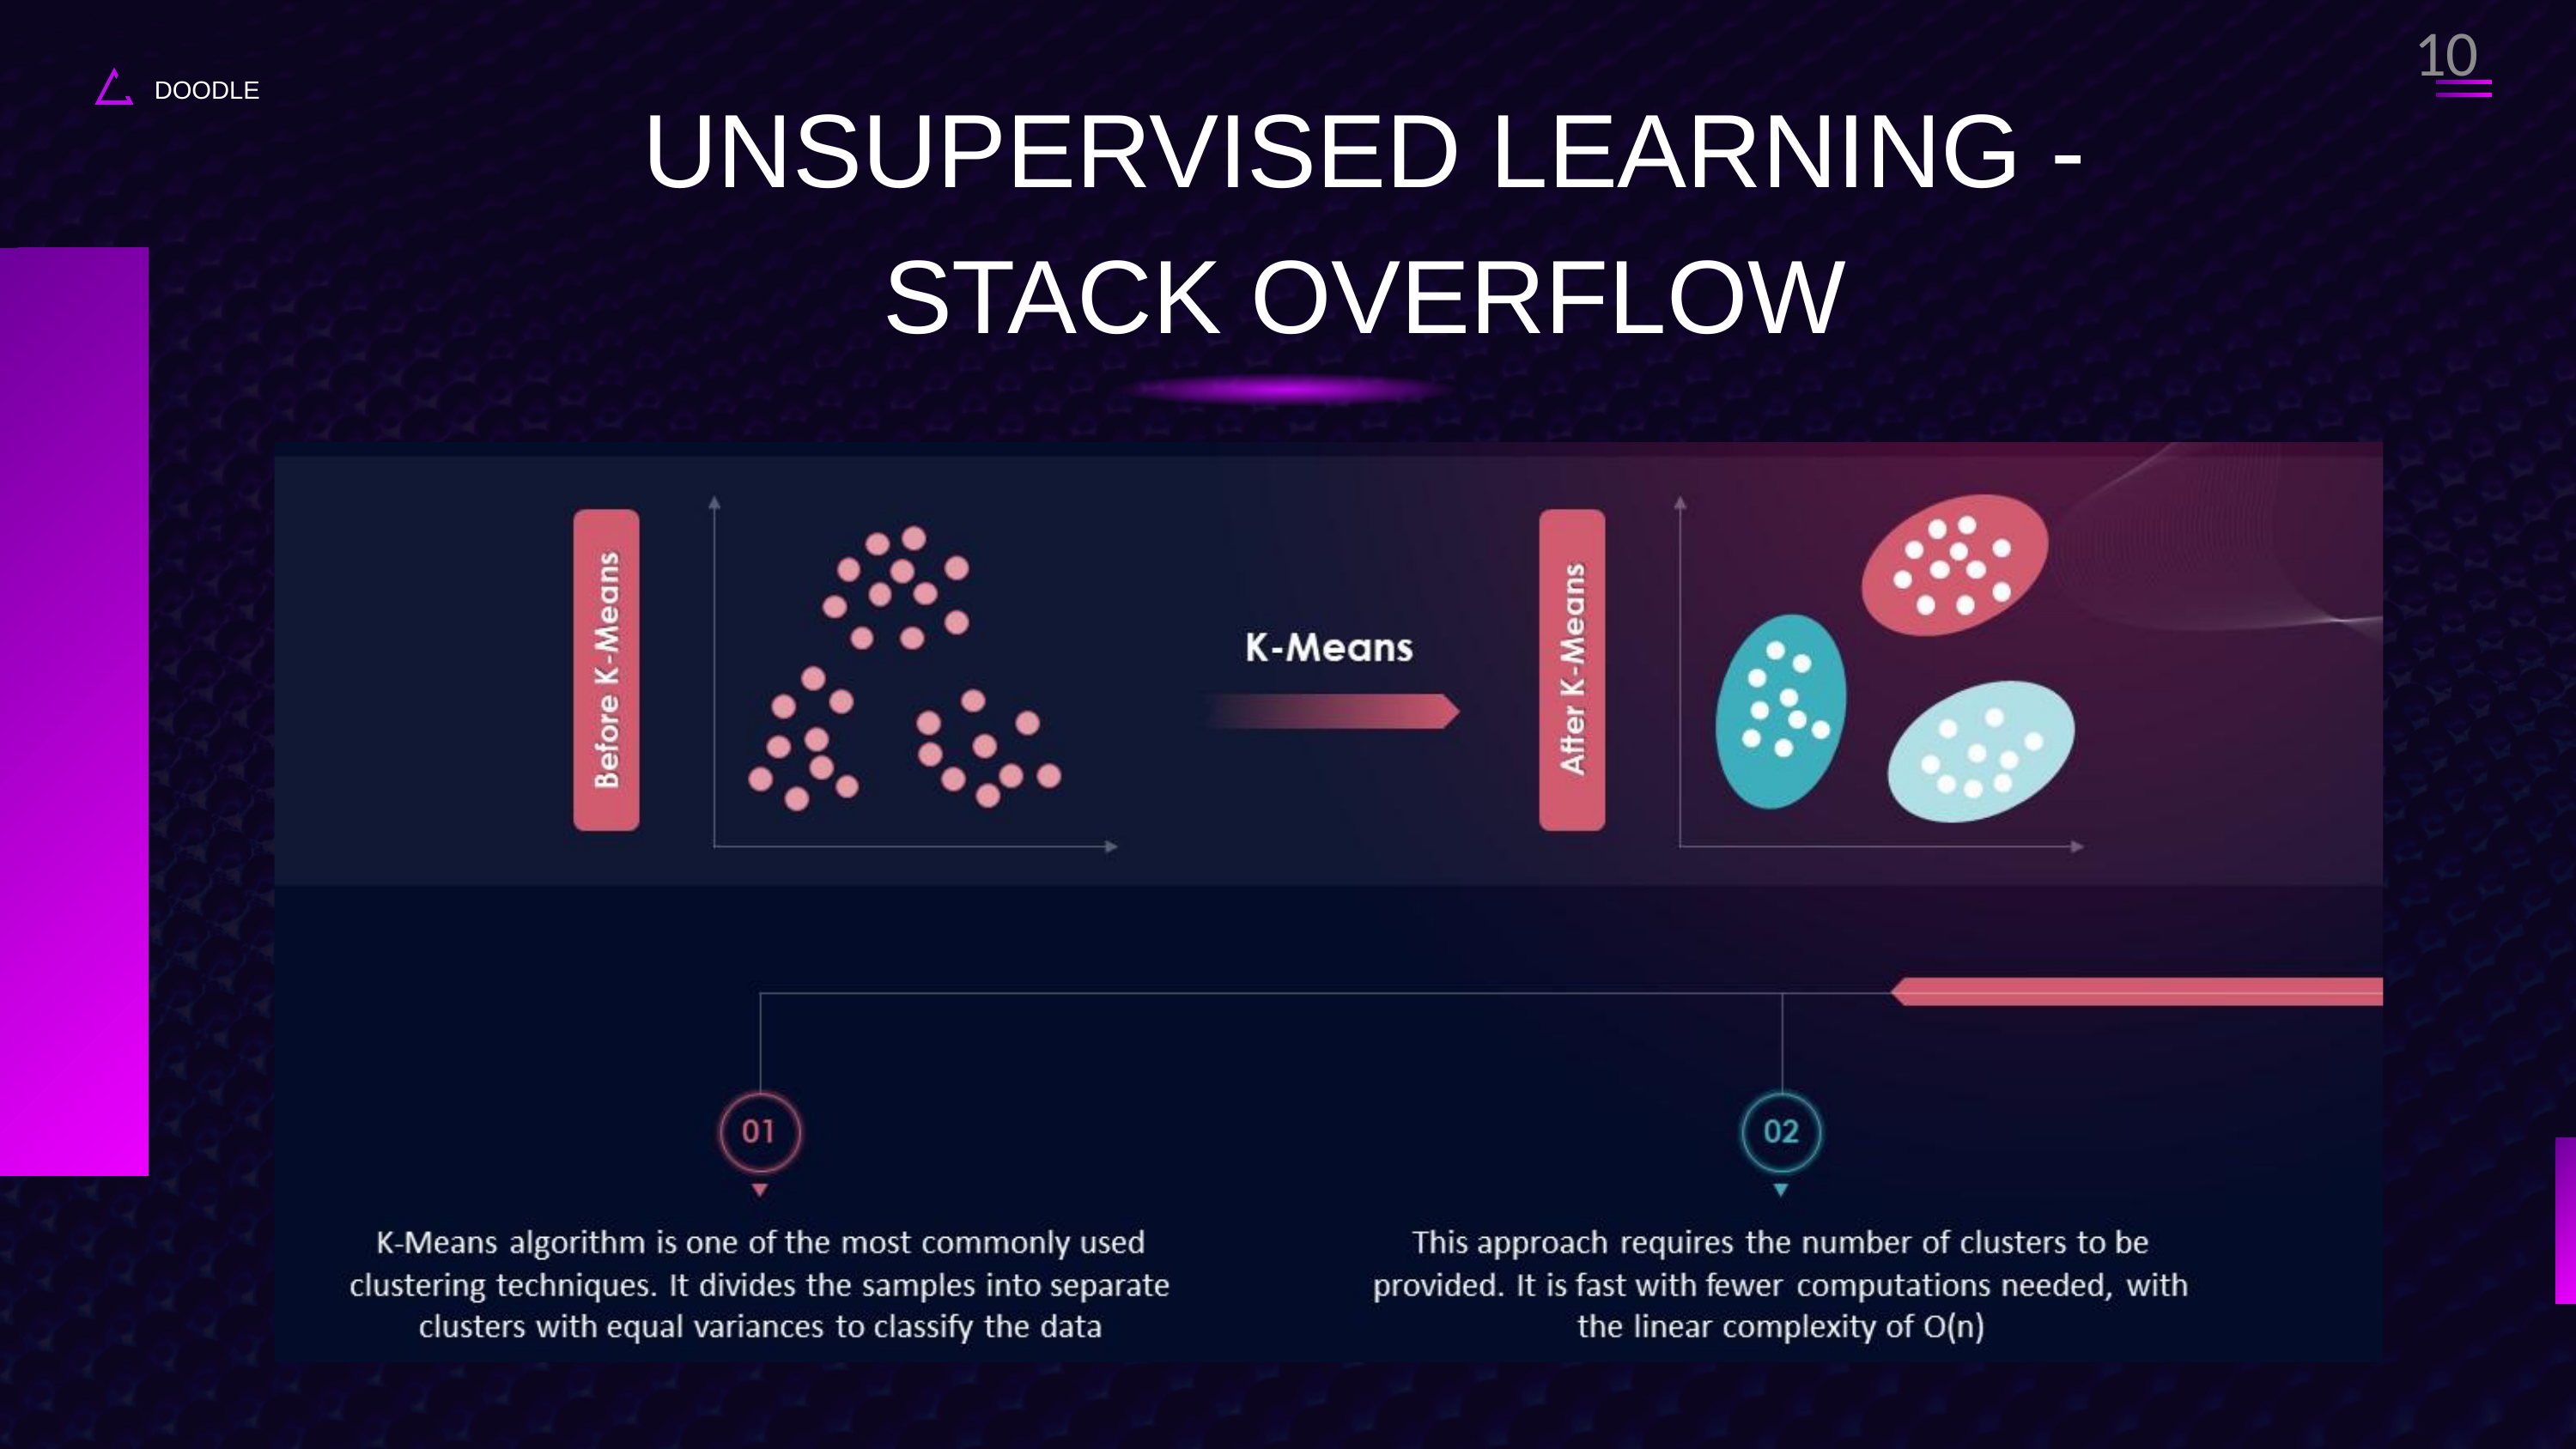

10
UNSUPERVISED LEARNING - STACK OVERFLOW

DOODLE